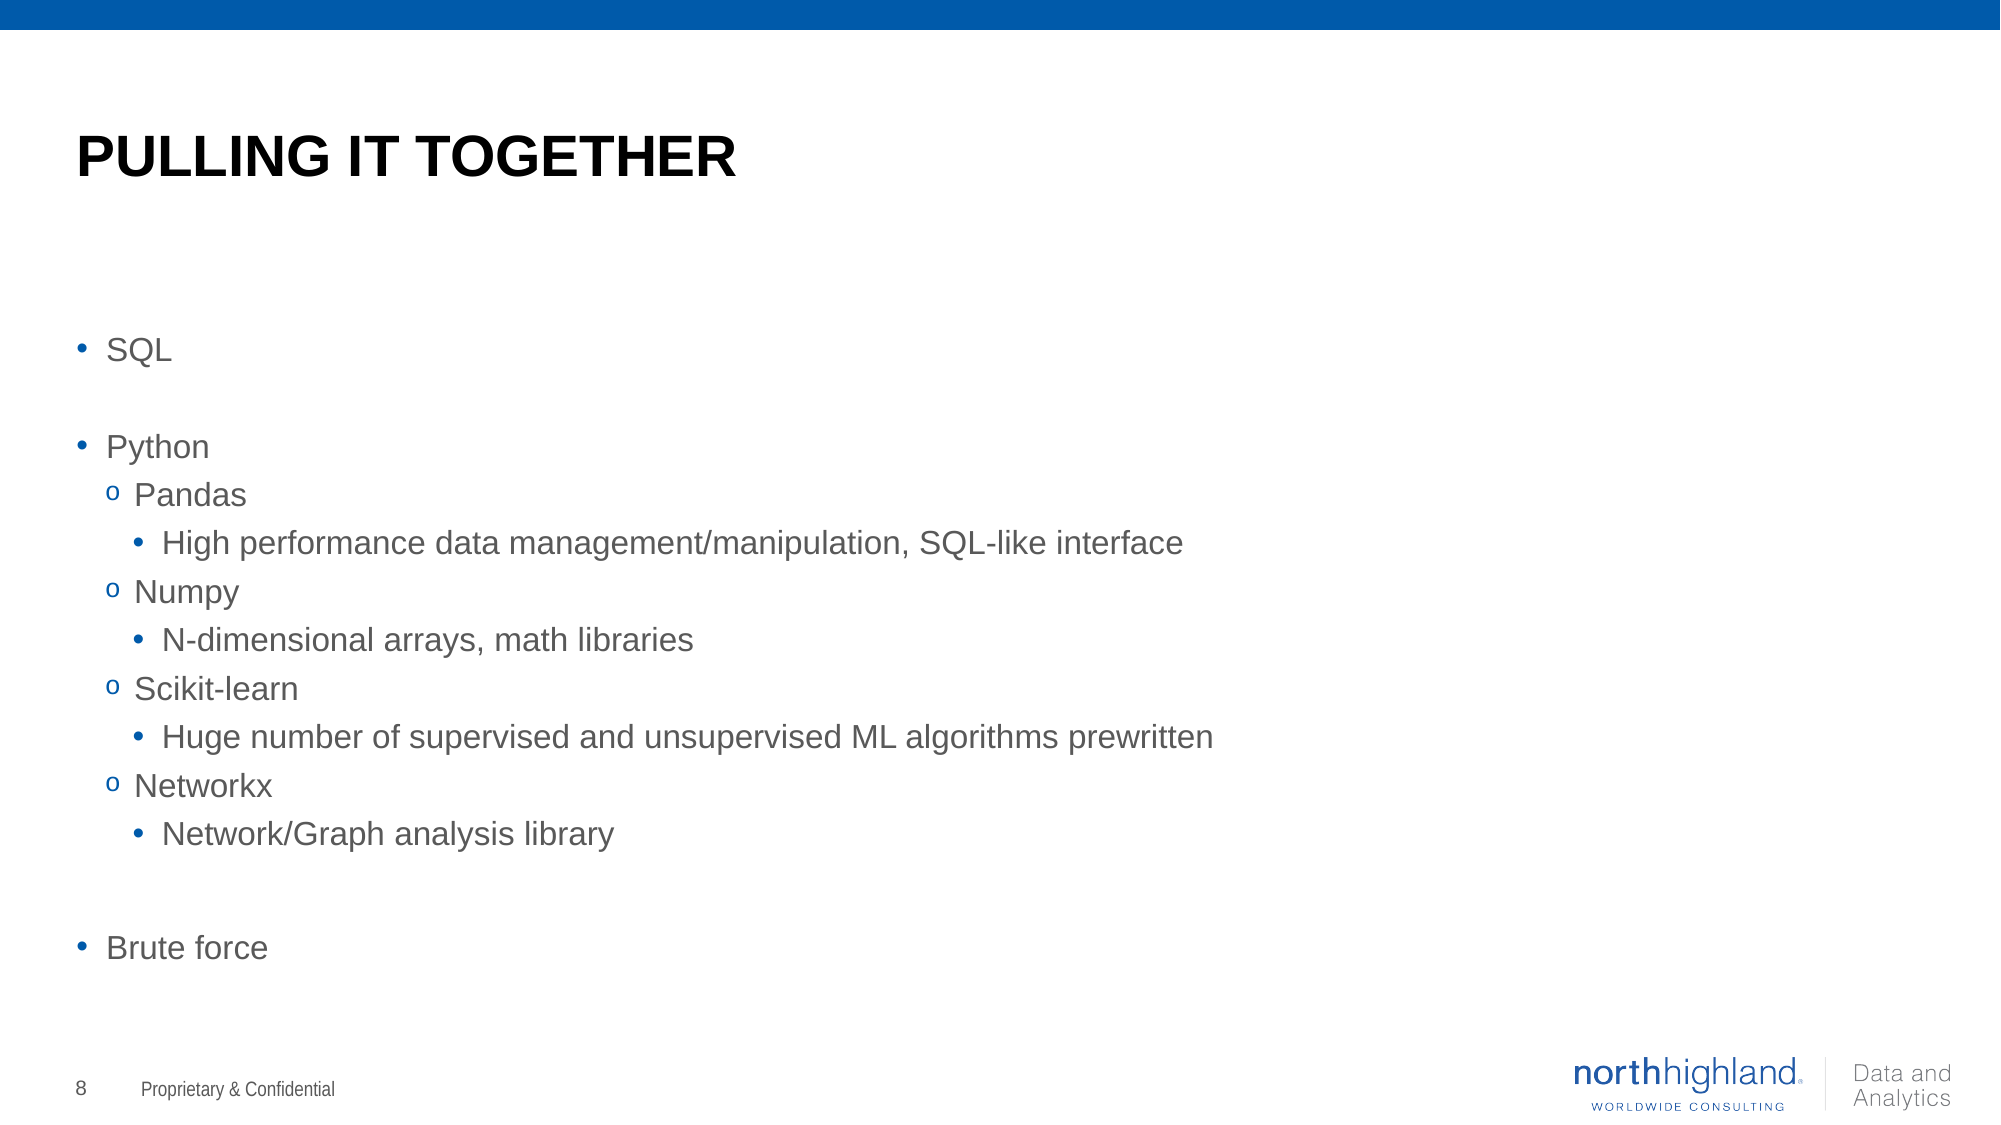

# Pulling it together

SQL

Python
Pandas
High performance data management/manipulation, SQL-like interface
Numpy
N-dimensional arrays, math libraries
Scikit-learn
Huge number of supervised and unsupervised ML algorithms prewritten
Networkx
Network/Graph analysis library

Brute force